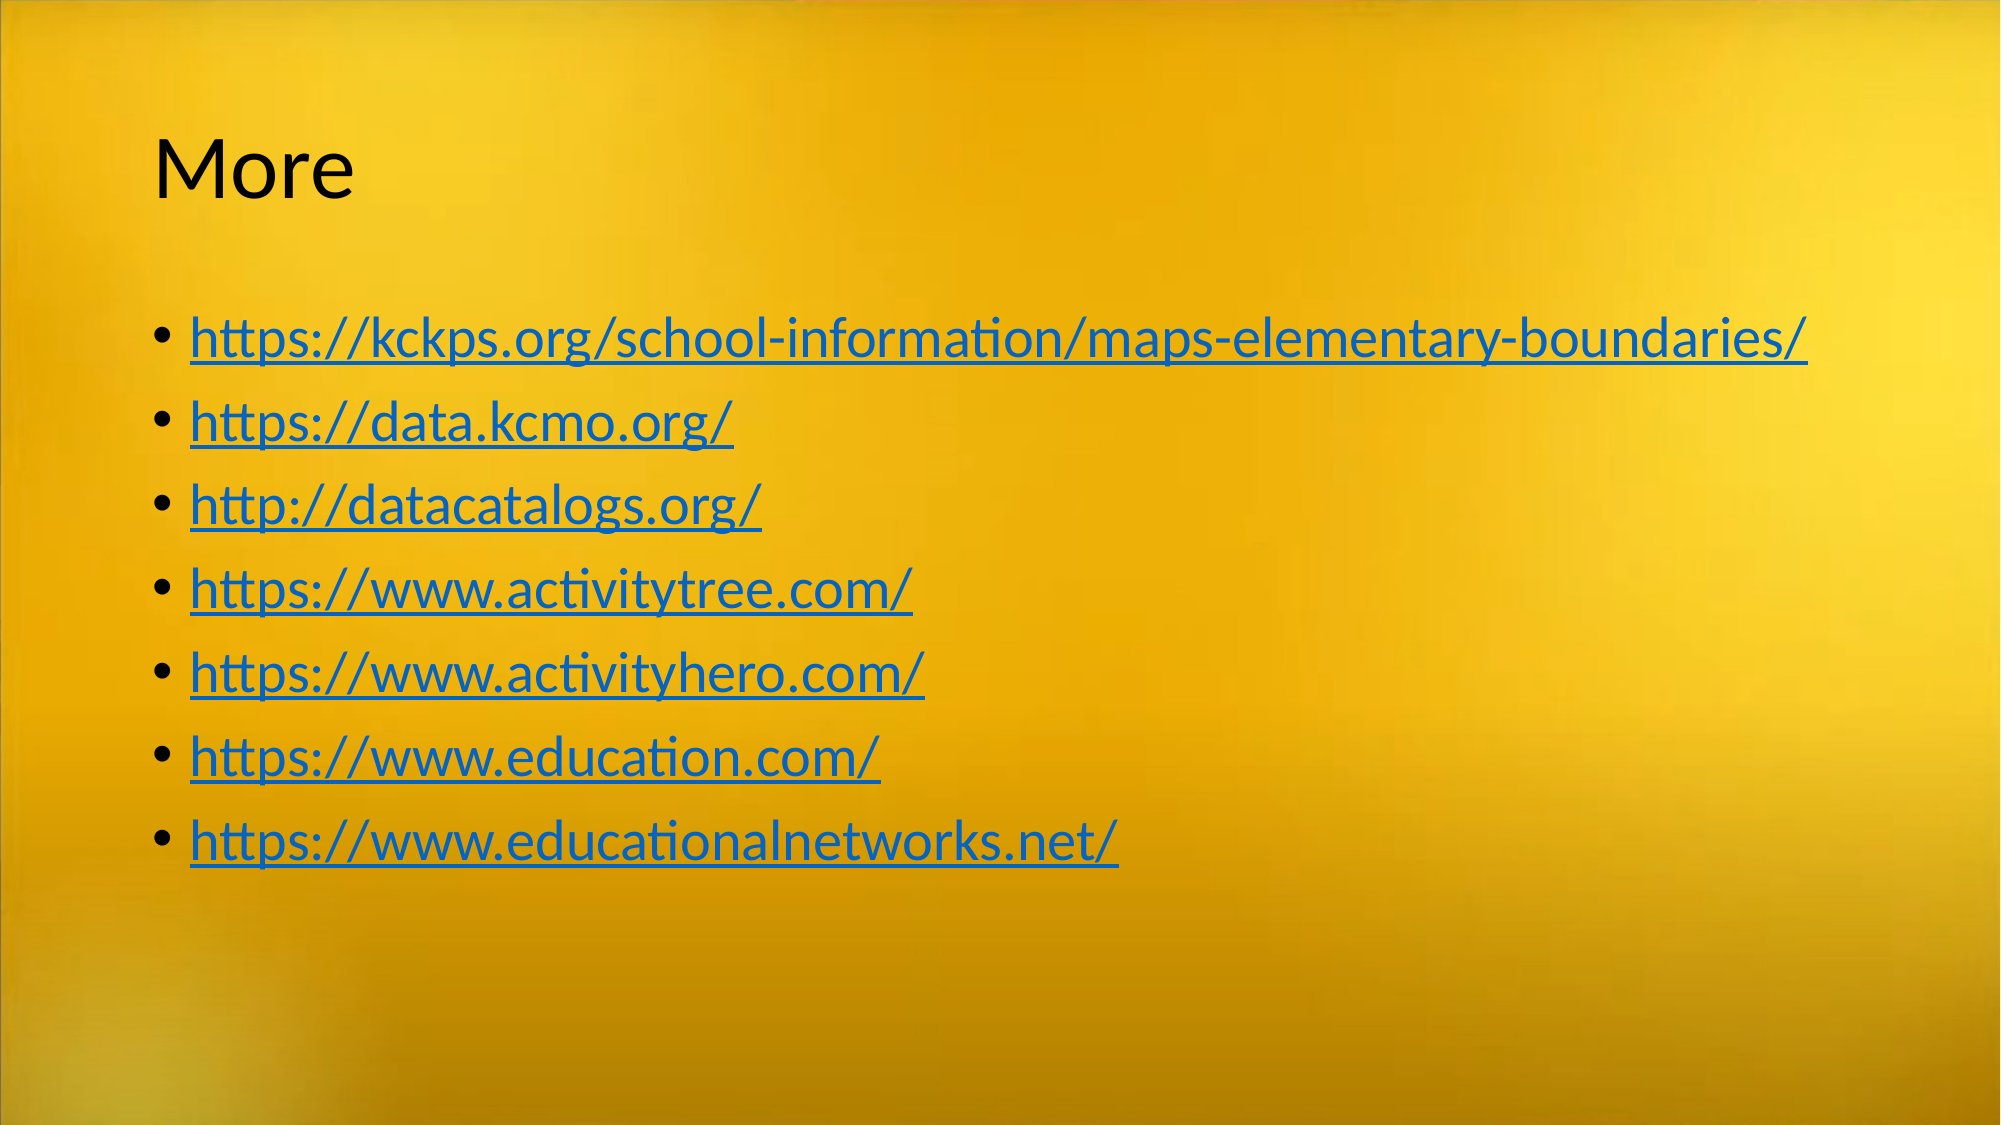

# More
https://kckps.org/school-information/maps-elementary-boundaries/
https://data.kcmo.org/
http://datacatalogs.org/
https://www.activitytree.com/
https://www.activityhero.com/
https://www.education.com/
https://www.educationalnetworks.net/